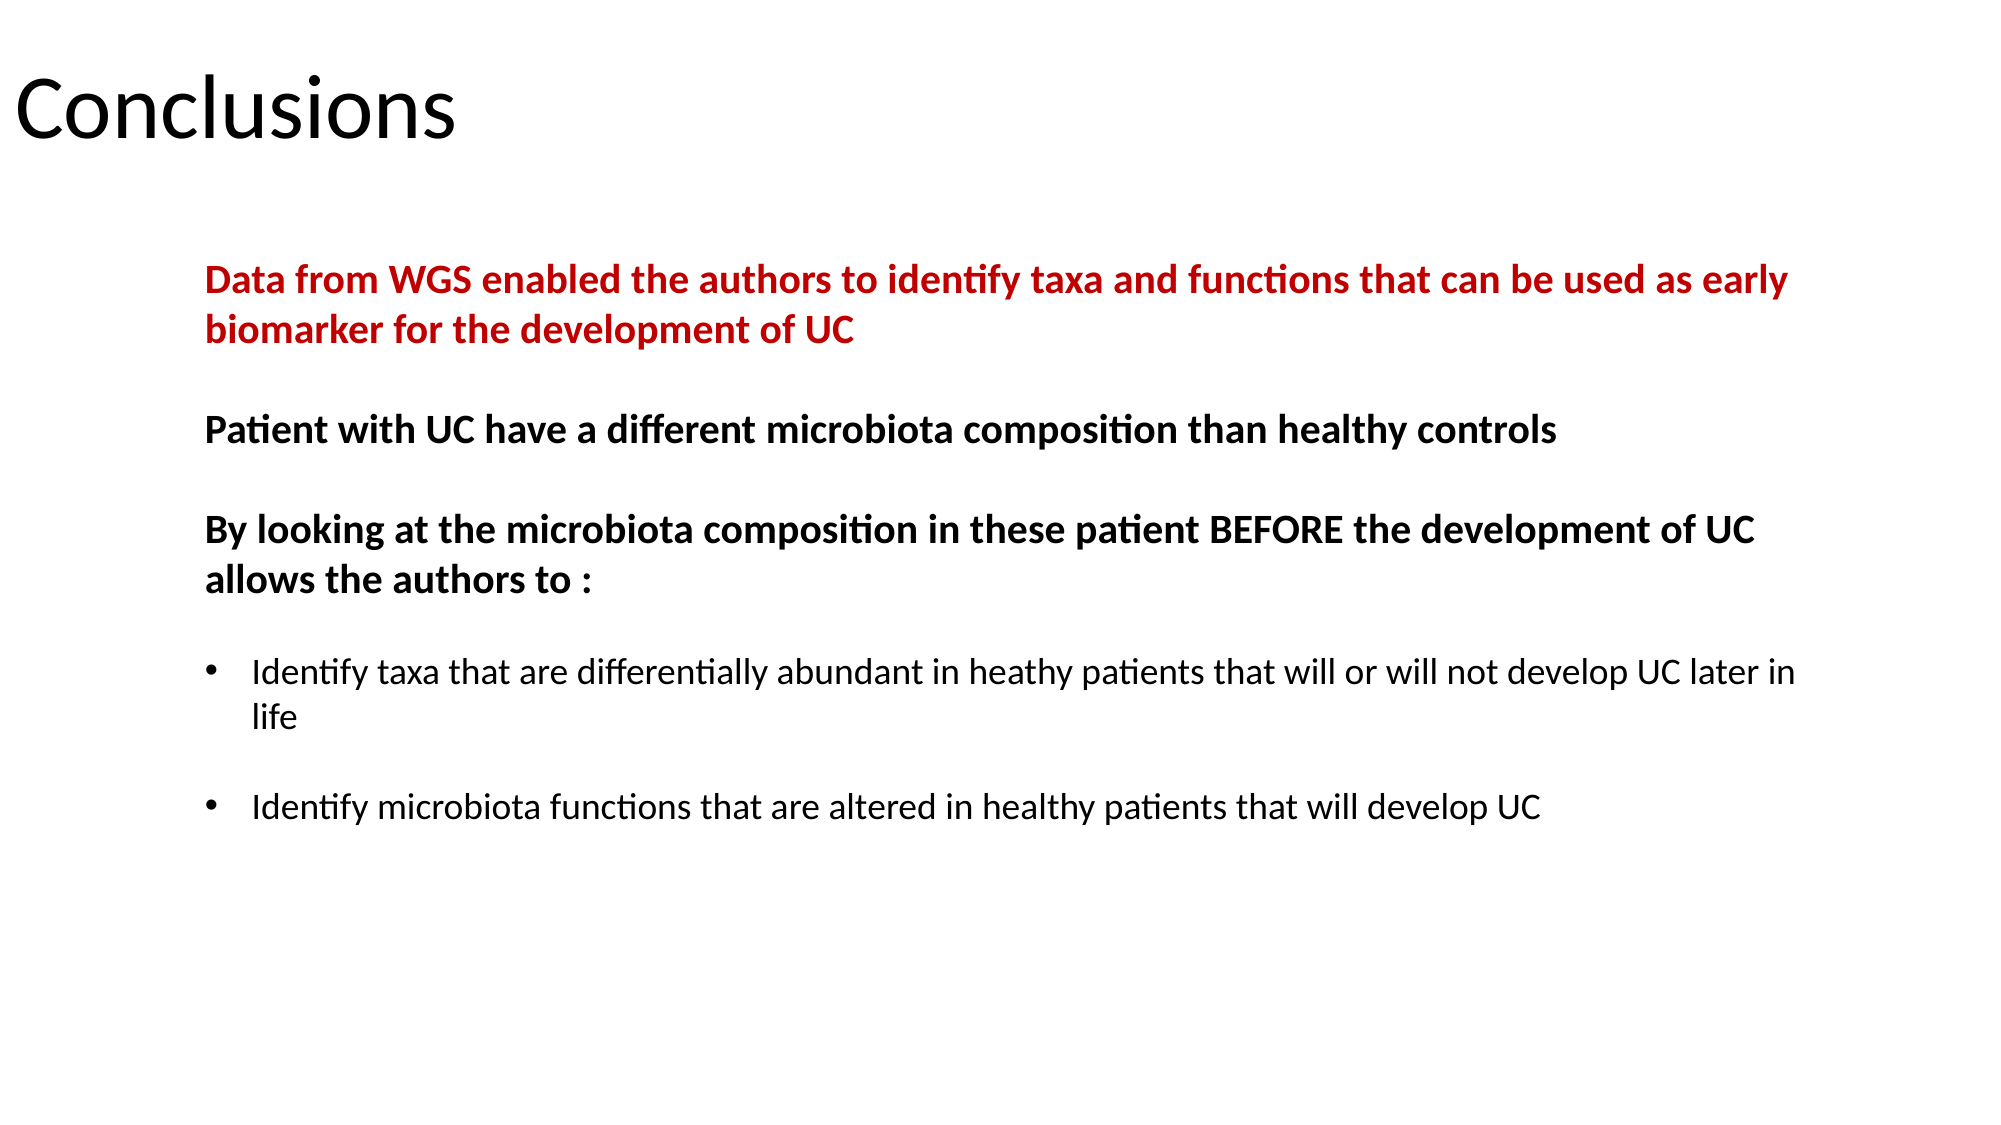

# Conclusions
Data from WGS enabled the authors to identify taxa and functions that can be used as early biomarker for the development of UC

Patient with UC have a different microbiota composition than healthy controls

By looking at the microbiota composition in these patient BEFORE the development of UC allows the authors to :

Identify taxa that are differentially abundant in heathy patients that will or will not develop UC later in life

Identify microbiota functions that are altered in healthy patients that will develop UC